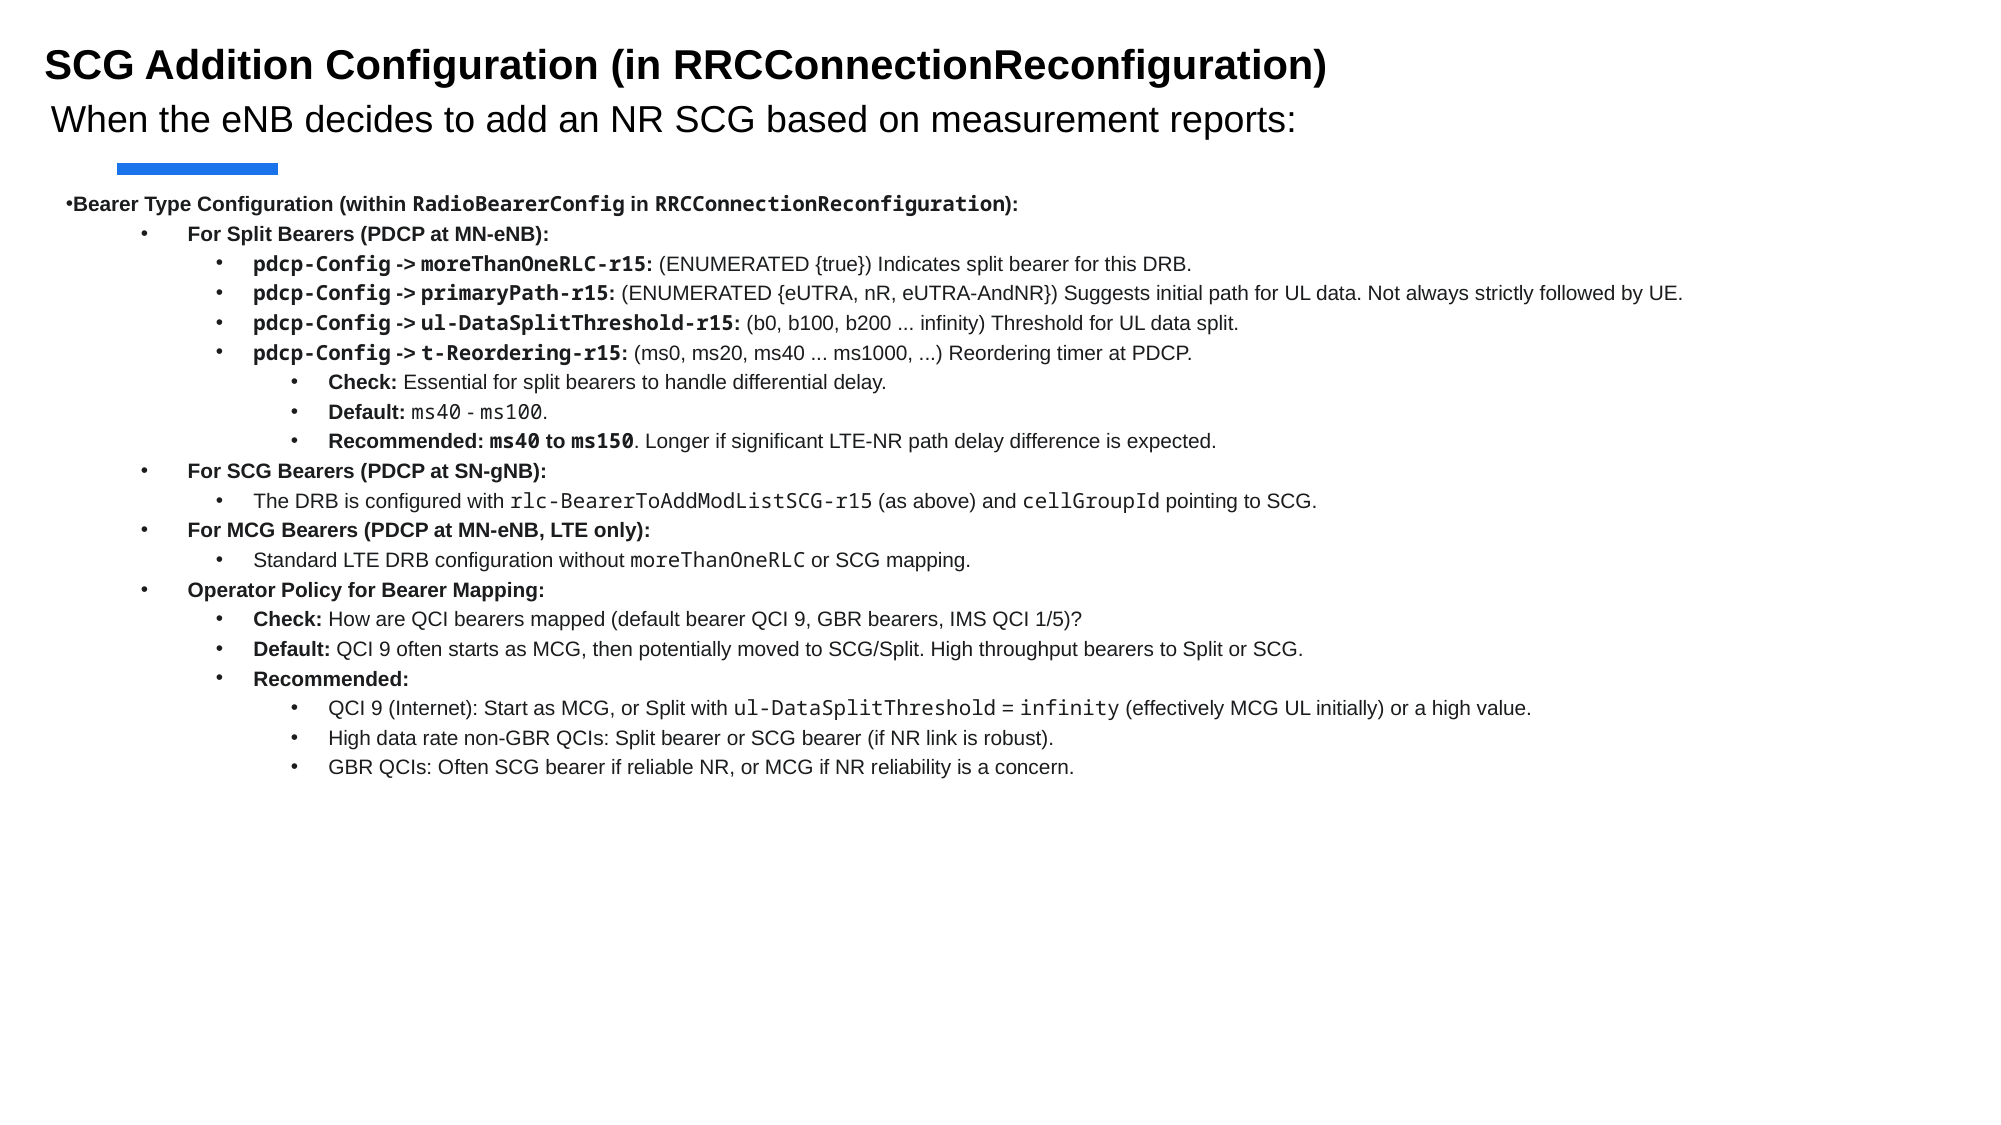

# SCG Addition Configuration (in RRCConnectionReconfiguration)
When the eNB decides to add an NR SCG based on measurement reports:
Bearer Type Configuration (within RadioBearerConfig in RRCConnectionReconfiguration):
For Split Bearers (PDCP at MN-eNB):
pdcp-Config -> moreThanOneRLC-r15: (ENUMERATED {true}) Indicates split bearer for this DRB.
pdcp-Config -> primaryPath-r15: (ENUMERATED {eUTRA, nR, eUTRA-AndNR}) Suggests initial path for UL data. Not always strictly followed by UE.
pdcp-Config -> ul-DataSplitThreshold-r15: (b0, b100, b200 ... infinity) Threshold for UL data split.
pdcp-Config -> t-Reordering-r15: (ms0, ms20, ms40 ... ms1000, ...) Reordering timer at PDCP.
Check: Essential for split bearers to handle differential delay.
Default: ms40 - ms100.
Recommended: ms40 to ms150. Longer if significant LTE-NR path delay difference is expected.
For SCG Bearers (PDCP at SN-gNB):
The DRB is configured with rlc-BearerToAddModListSCG-r15 (as above) and cellGroupId pointing to SCG.
For MCG Bearers (PDCP at MN-eNB, LTE only):
Standard LTE DRB configuration without moreThanOneRLC or SCG mapping.
Operator Policy for Bearer Mapping:
Check: How are QCI bearers mapped (default bearer QCI 9, GBR bearers, IMS QCI 1/5)?
Default: QCI 9 often starts as MCG, then potentially moved to SCG/Split. High throughput bearers to Split or SCG.
Recommended:
QCI 9 (Internet): Start as MCG, or Split with ul-DataSplitThreshold = infinity (effectively MCG UL initially) or a high value.
High data rate non-GBR QCIs: Split bearer or SCG bearer (if NR link is robust).
GBR QCIs: Often SCG bearer if reliable NR, or MCG if NR reliability is a concern.